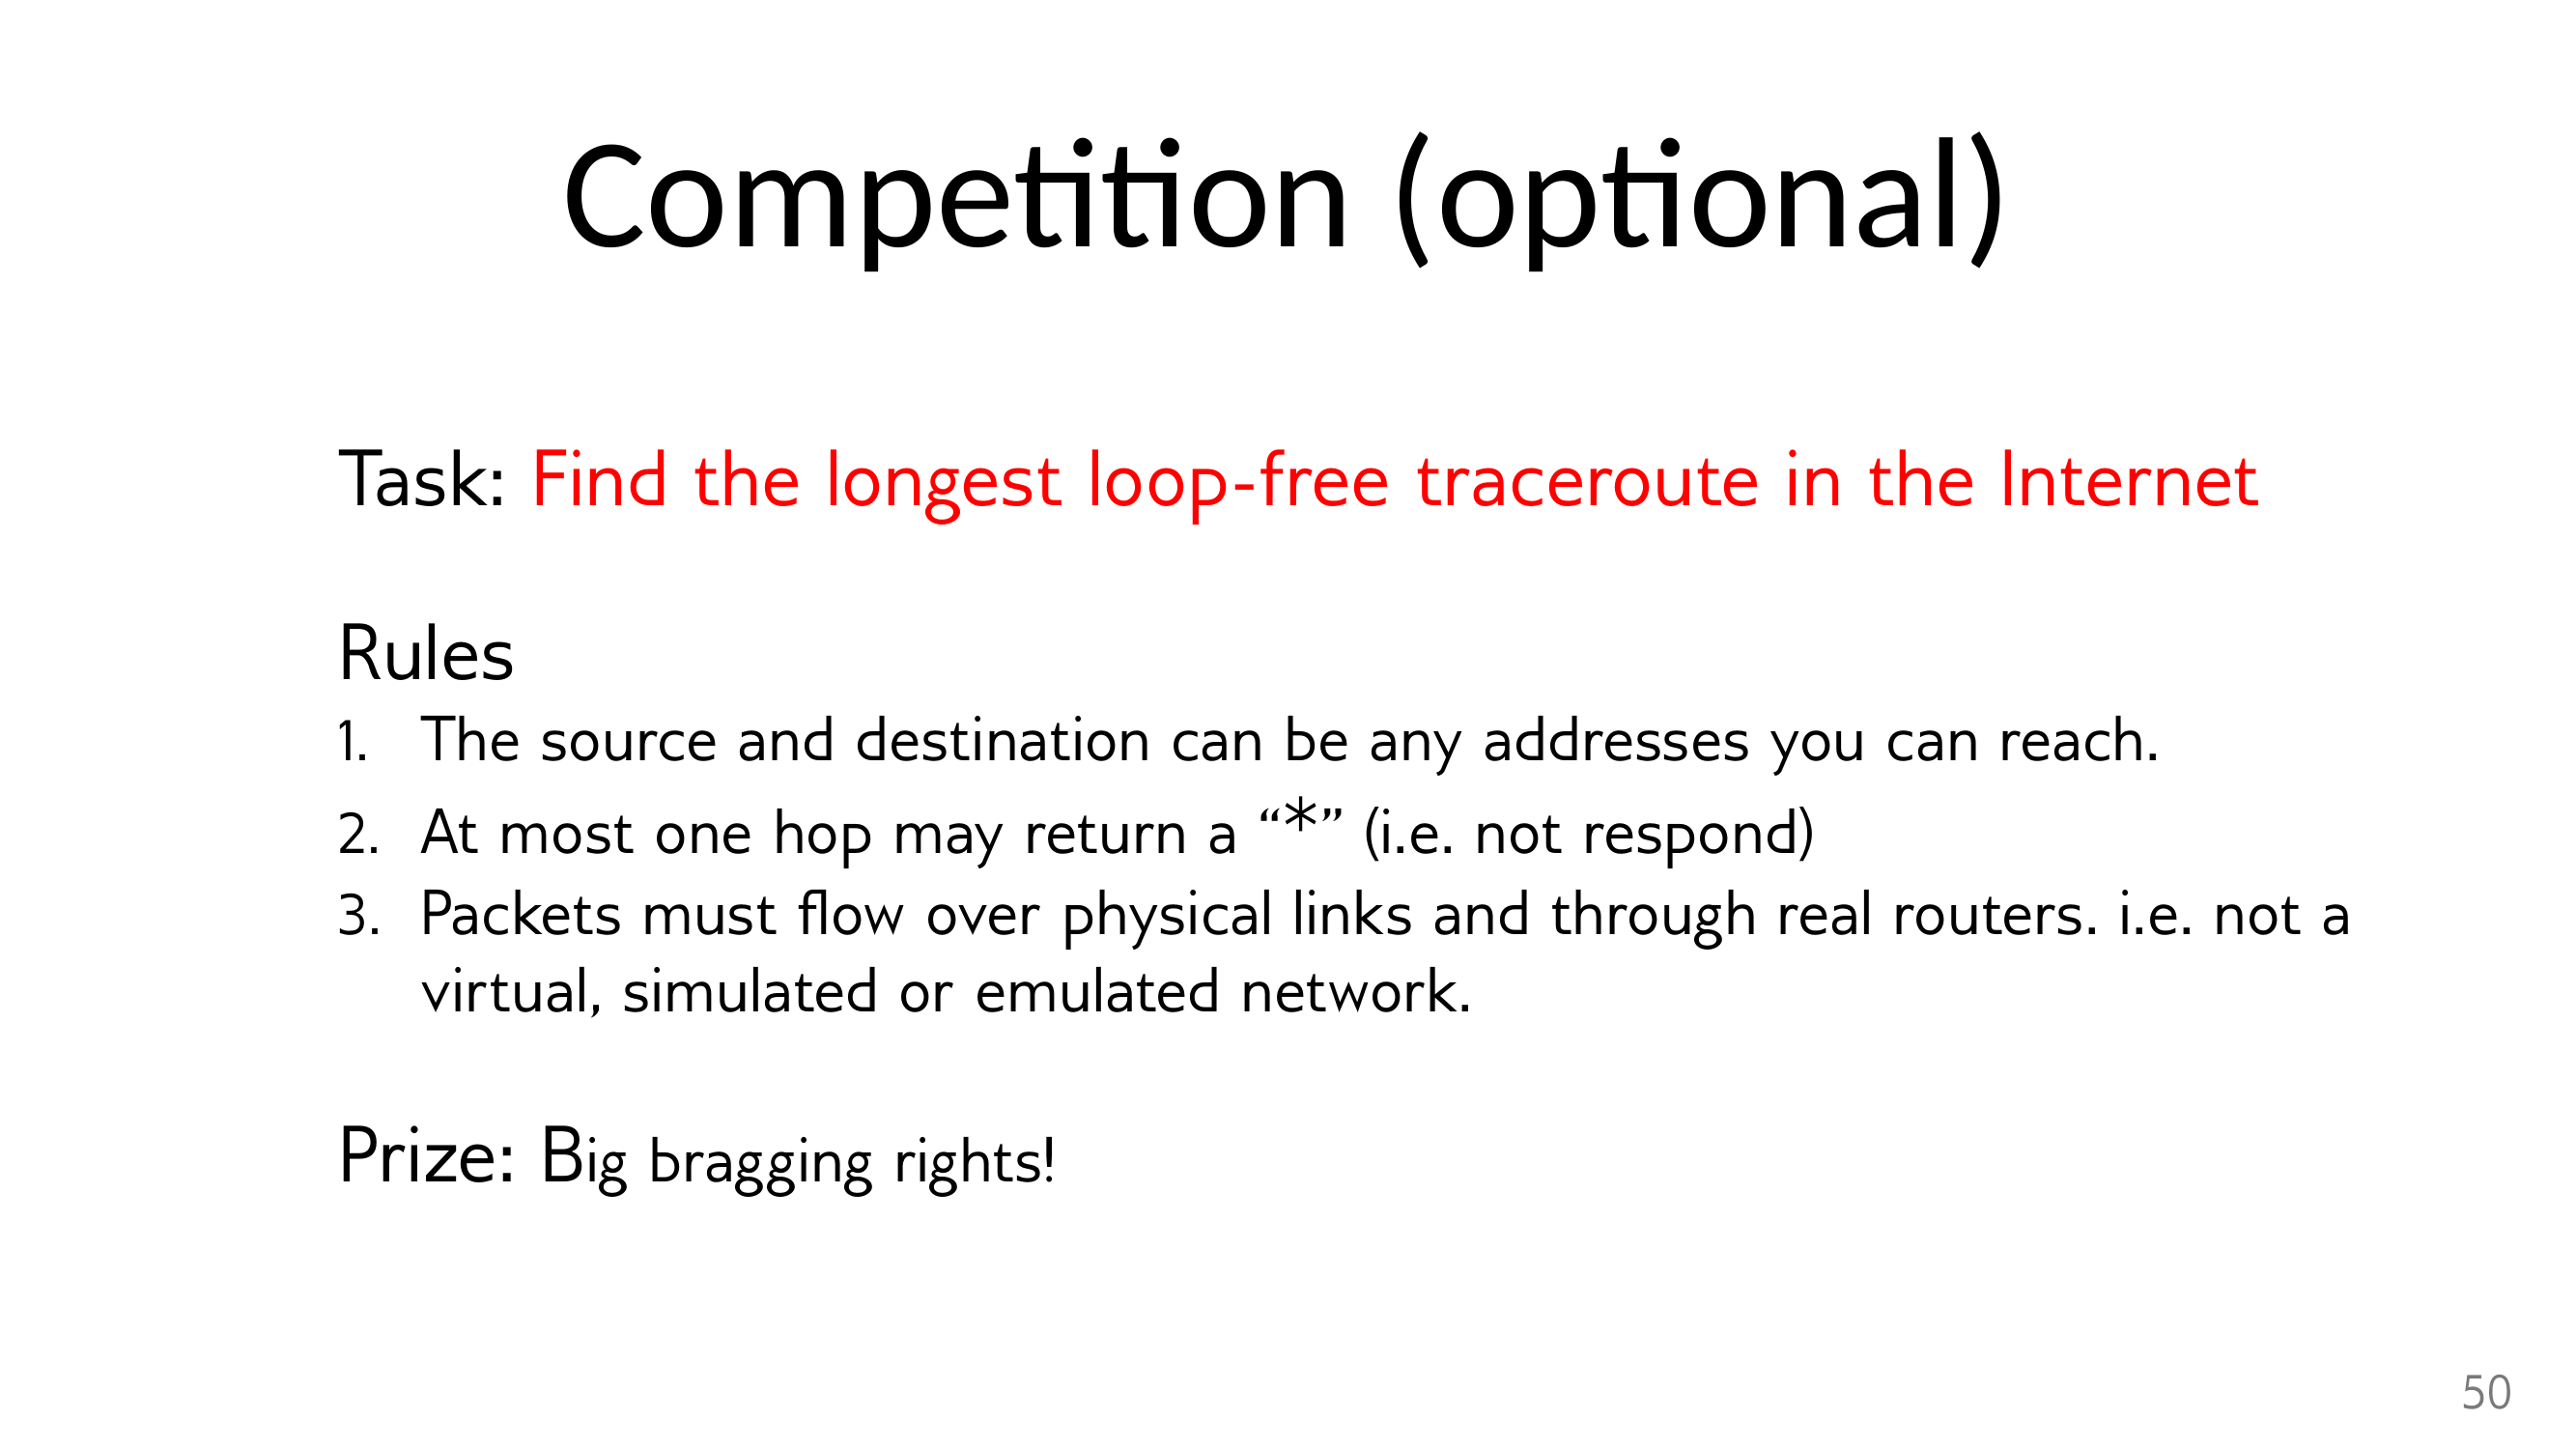

# Competition (optional)
Task: Find the longest loop-free traceroute in the Internet

Rules
The source and destination can be any addresses you can reach.
At most one hop may return a “*” (i.e. not respond)
Packets must flow over physical links and through real routers. i.e. not a virtual, simulated or emulated network.

Prize: Big bragging rights!

50